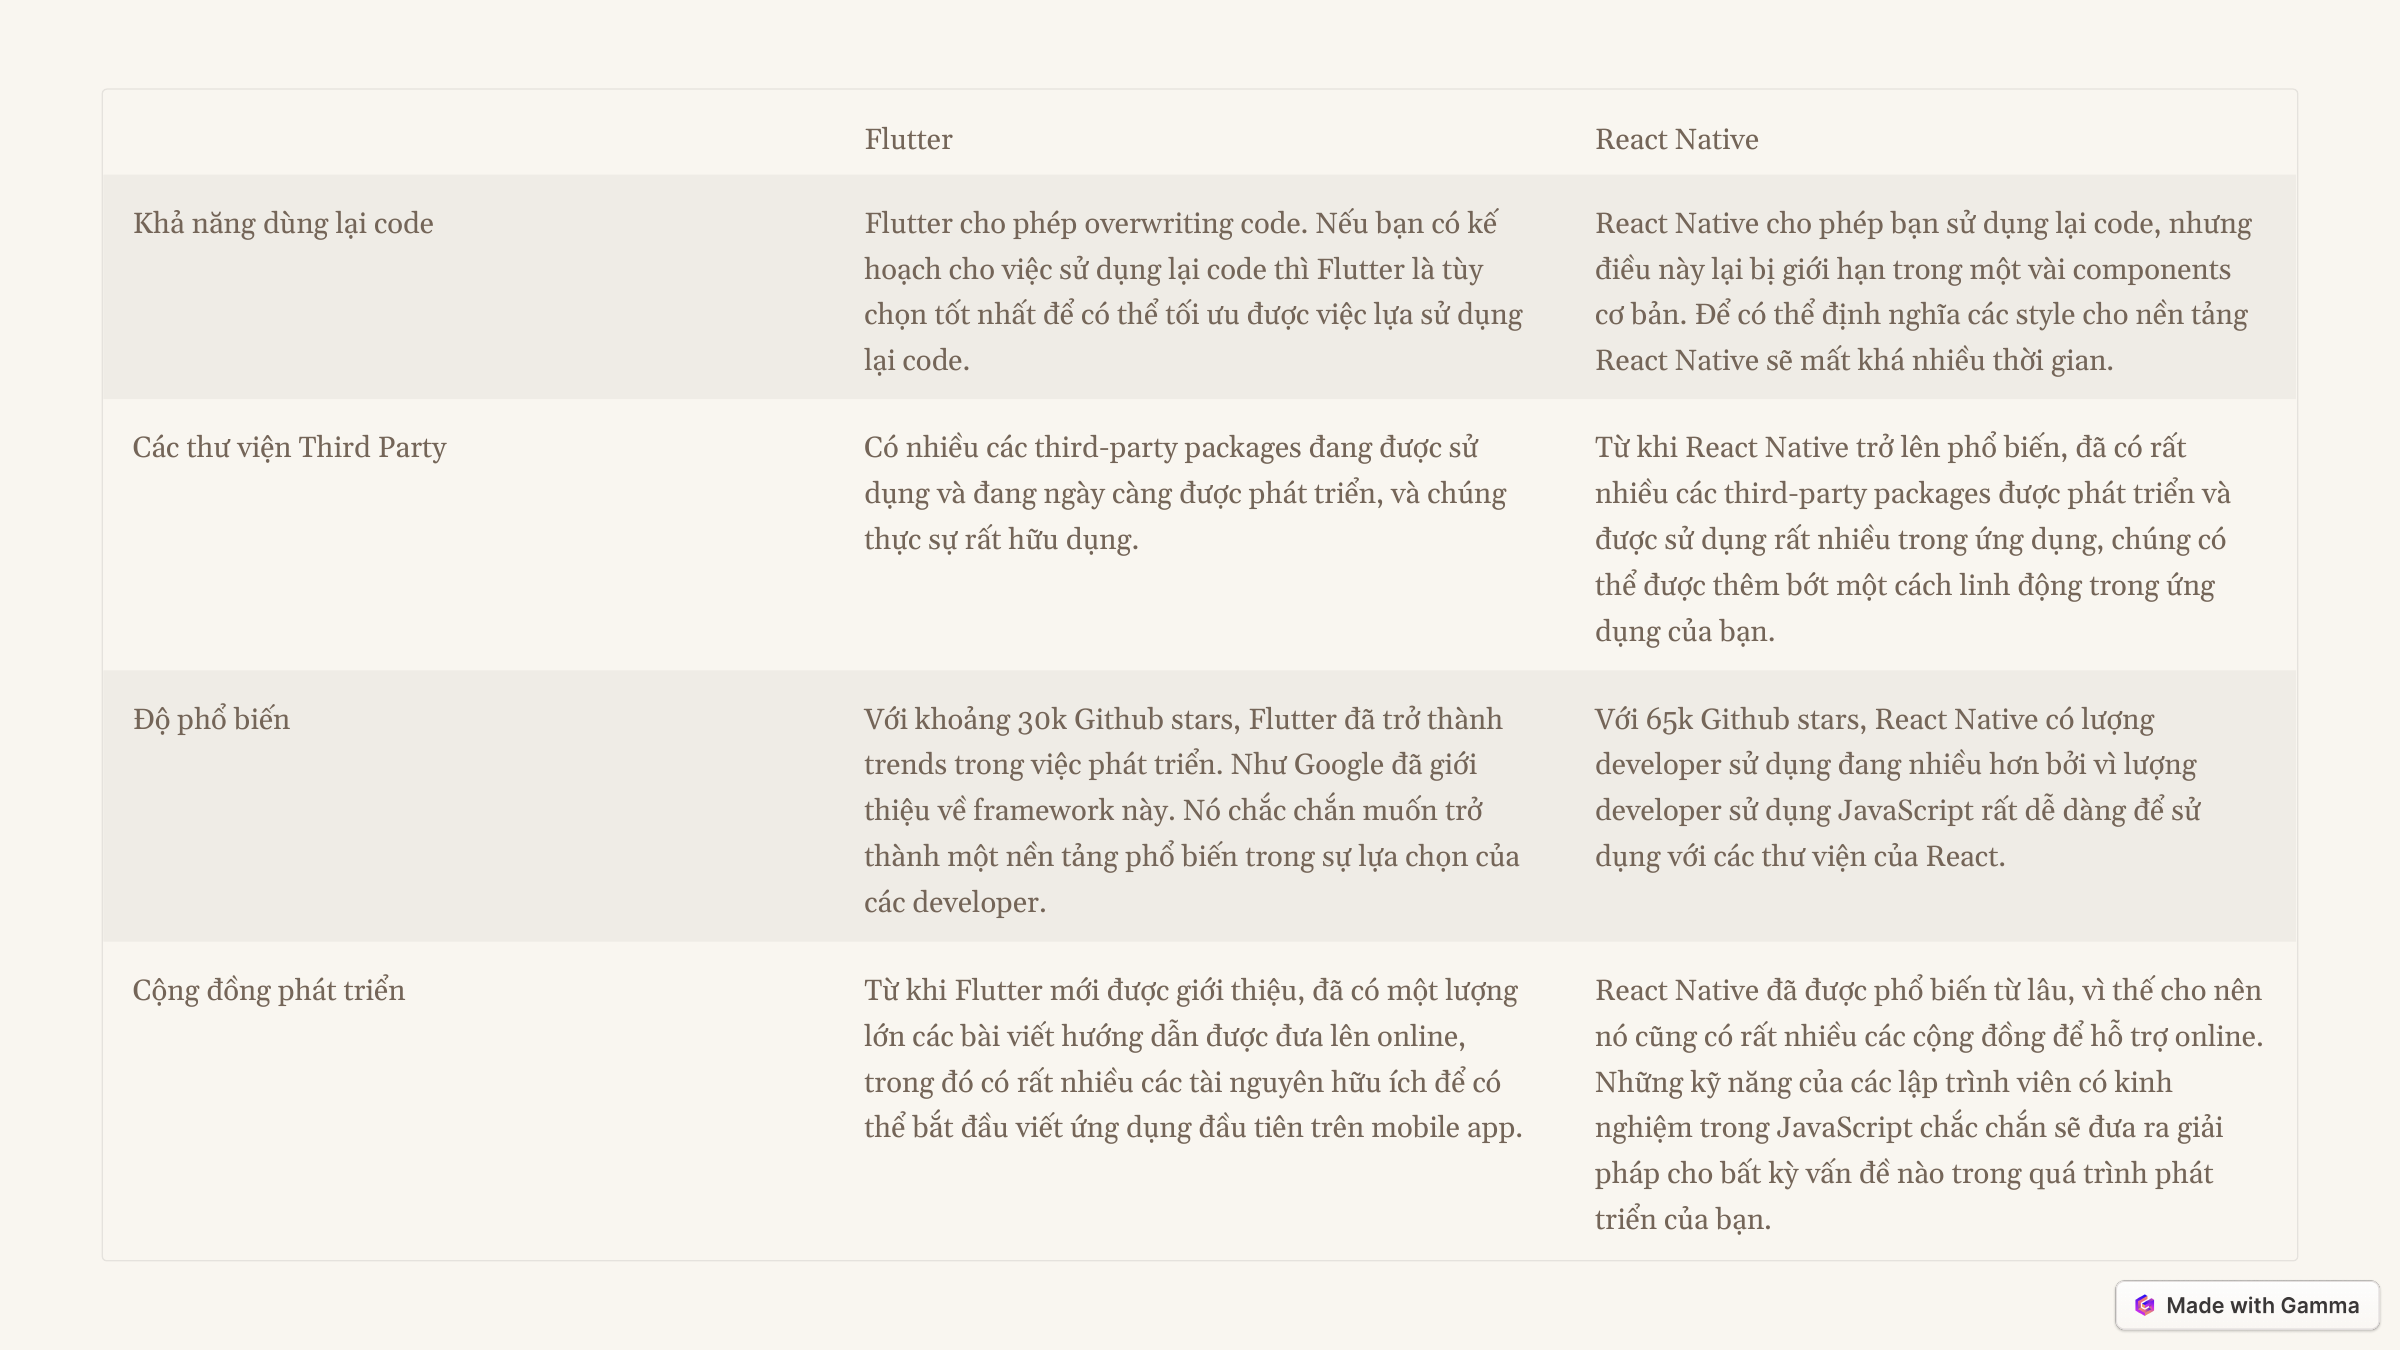

Flutter
React Native

Khả năng dùng lại code
Flutter cho phép overwriting code. Nếu bạn có kế hoạch cho việc sử dụng lại code thì Flutter là tùy chọn tốt nhất để có thể tối ưu được việc lựa sử dụng lại code.
React Native cho phép bạn sử dụng lại code, nhưng điều này lại bị giới hạn trong một vài components cơ bản. Để có thể định nghĩa các style cho nền tảng React Native sẽ mất khá nhiều thời gian.

Các thư viện Third Party
Có nhiều các third-party packages đang được sử dụng và đang ngày càng được phát triển, và chúng thực sự rất hữu dụng.
Từ khi React Native trở lên phổ biến, đã có rất nhiều các third-party packages được phát triển và được sử dụng rất nhiều trong ứng dụng, chúng có thể được thêm bớt một cách linh động trong ứng dụng của bạn.

Độ phổ biến
Với khoảng 30k Github stars, Flutter đã trở thành trends trong việc phát triển. Như Google đã giới thiệu về framework này. Nó chắc chắn muốn trở thành một nền tảng phổ biến trong sự lựa chọn của các developer.
Với 65k Github stars, React Native có lượng developer sử dụng đang nhiều hơn bởi vì lượng developer sử dụng JavaScript rất dễ dàng để sử dụng với các thư viện của React.

Cộng đồng phát triển
Từ khi Flutter mới được giới thiệu, đã có một lượng lớn các bài viết hướng dẫn được đưa lên online, trong đó có rất nhiều các tài nguyên hữu ích để có thể bắt đầu viết ứng dụng đầu tiên trên mobile app.
React Native đã được phổ biến từ lâu, vì thế cho nên nó cũng có rất nhiều các cộng đồng để hỗ trợ online. Những kỹ năng của các lập trình viên có kinh nghiệm trong JavaScript chắc chắn sẽ đưa ra giải pháp cho bất kỳ vấn đề nào trong quá trình phát triển của bạn.